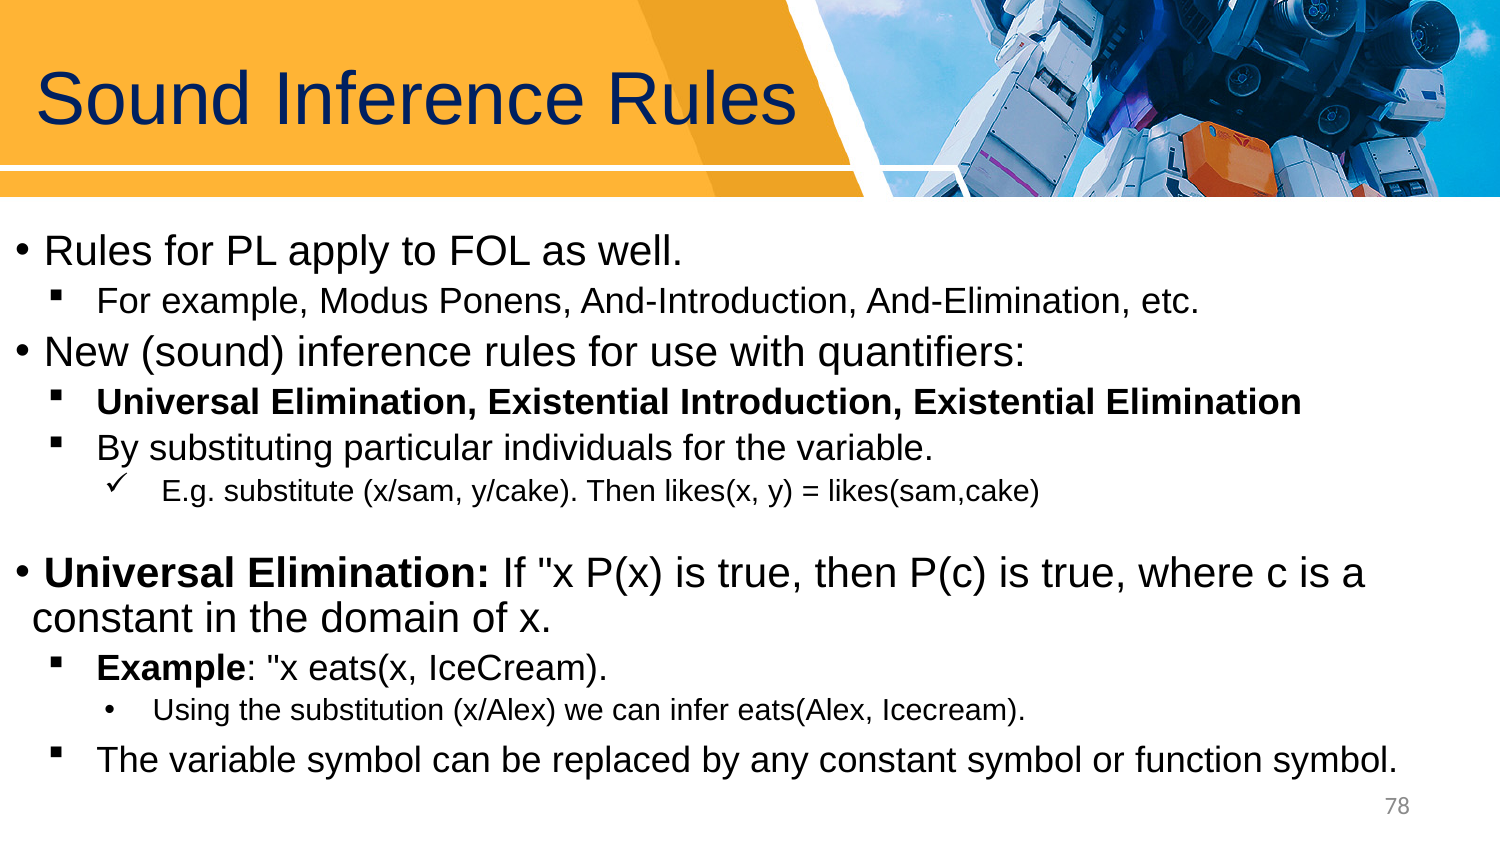

# Sound Inference Rules
 Rules for PL apply to FOL as well.
For example, Modus Ponens, And-Introduction, And-Elimination, etc.
 New (sound) inference rules for use with quantifiers:
Universal Elimination, Existential Introduction, Existential Elimination
By substituting particular individuals for the variable.
 E.g. substitute (x/sam, y/cake). Then likes(x, y) = likes(sam,cake)

 Universal Elimination: If "x P(x) is true, then P(c) is true, where c is a constant in the domain of x.
Example: "x eats(x, IceCream).
Using the substitution (x/Alex) we can infer eats(Alex, Icecream).
The variable symbol can be replaced by any constant symbol or function symbol.

78